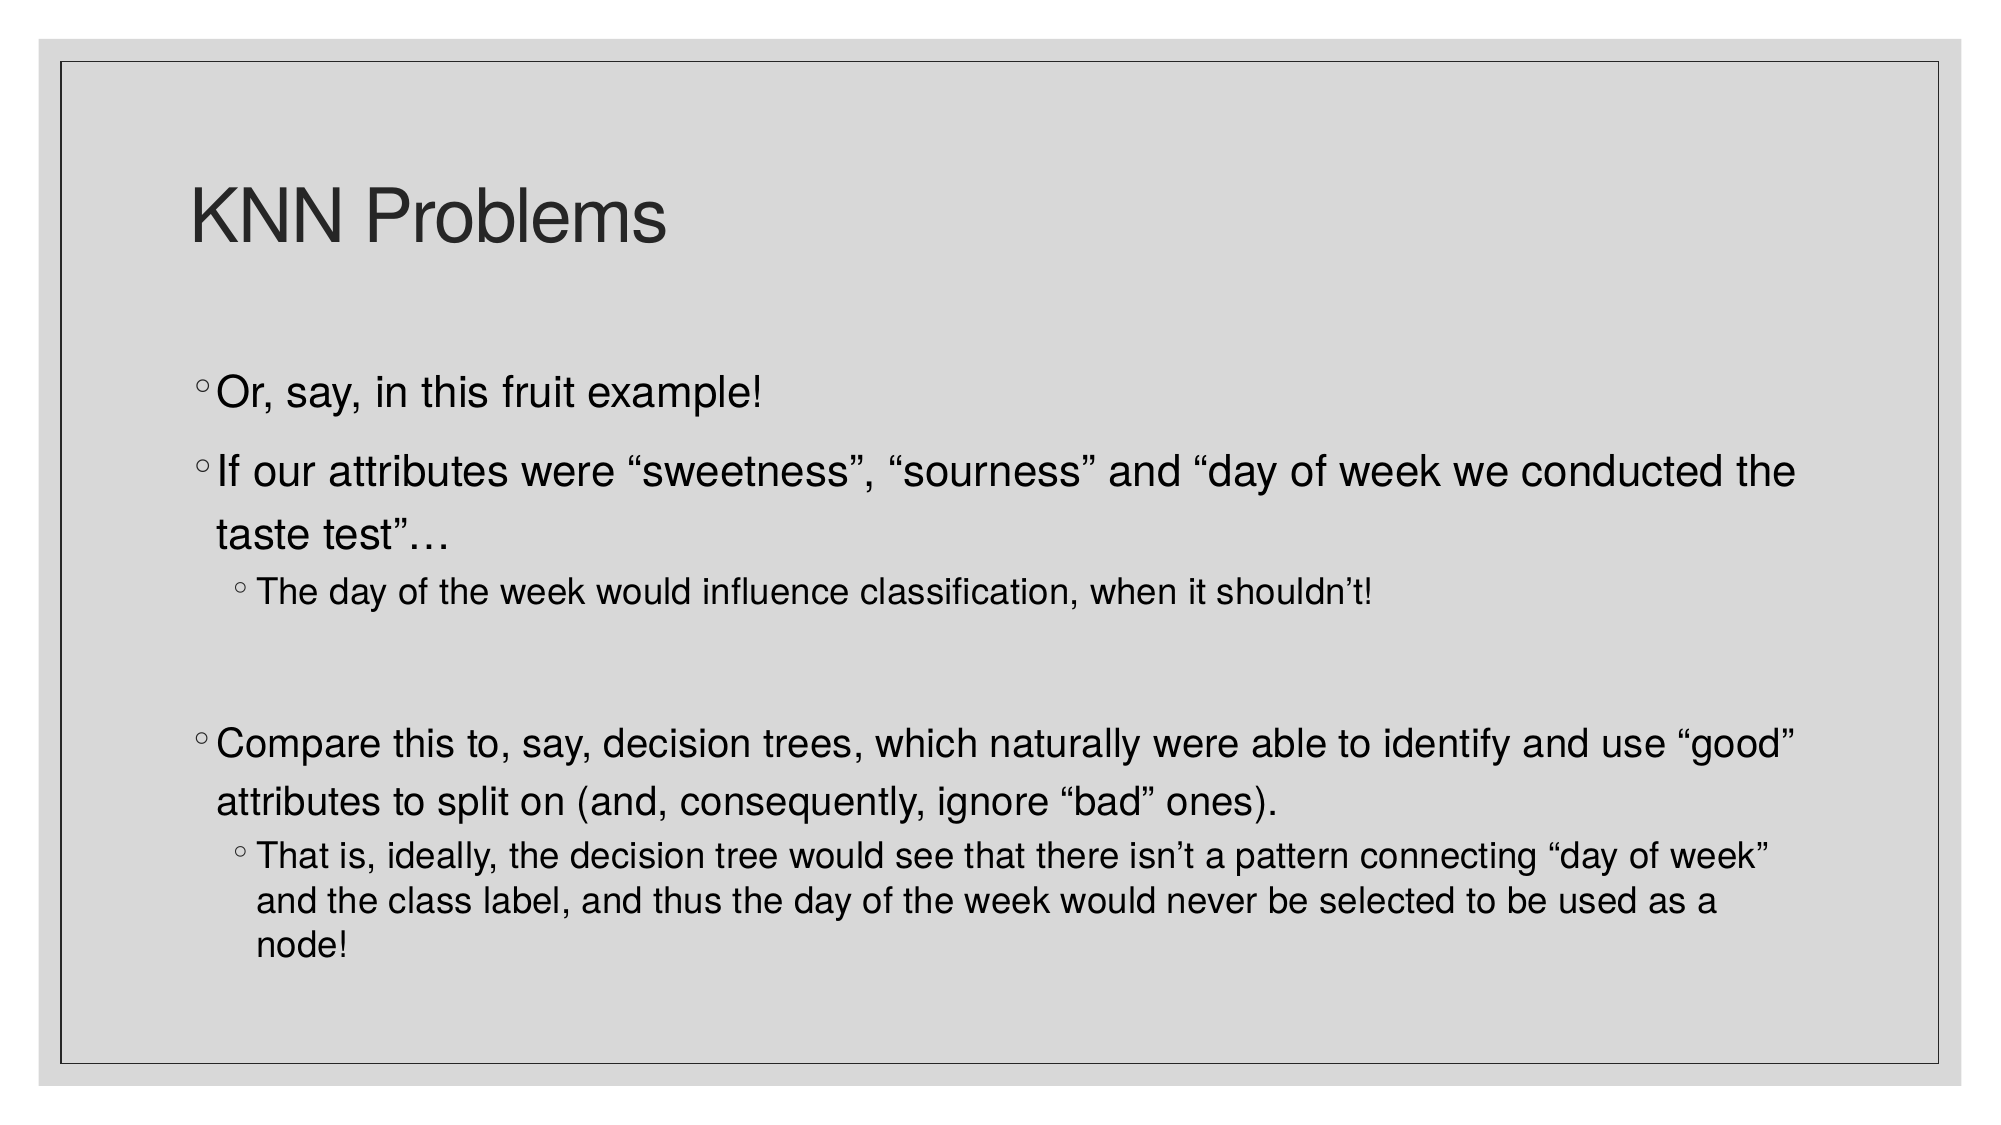

# KNN Problems
Or, say, in this fruit example!
If our attributes were “sweetness”, “sourness” and “day of week we conducted the taste test”…
The day of the week would influence classification, when it shouldn’t!

Compare this to, say, decision trees, which naturally were able to identify and use “good” attributes to split on (and, consequently, ignore “bad” ones).
That is, ideally, the decision tree would see that there isn’t a pattern connecting “day of week” and the class label, and thus the day of the week would never be selected to be used as a node!